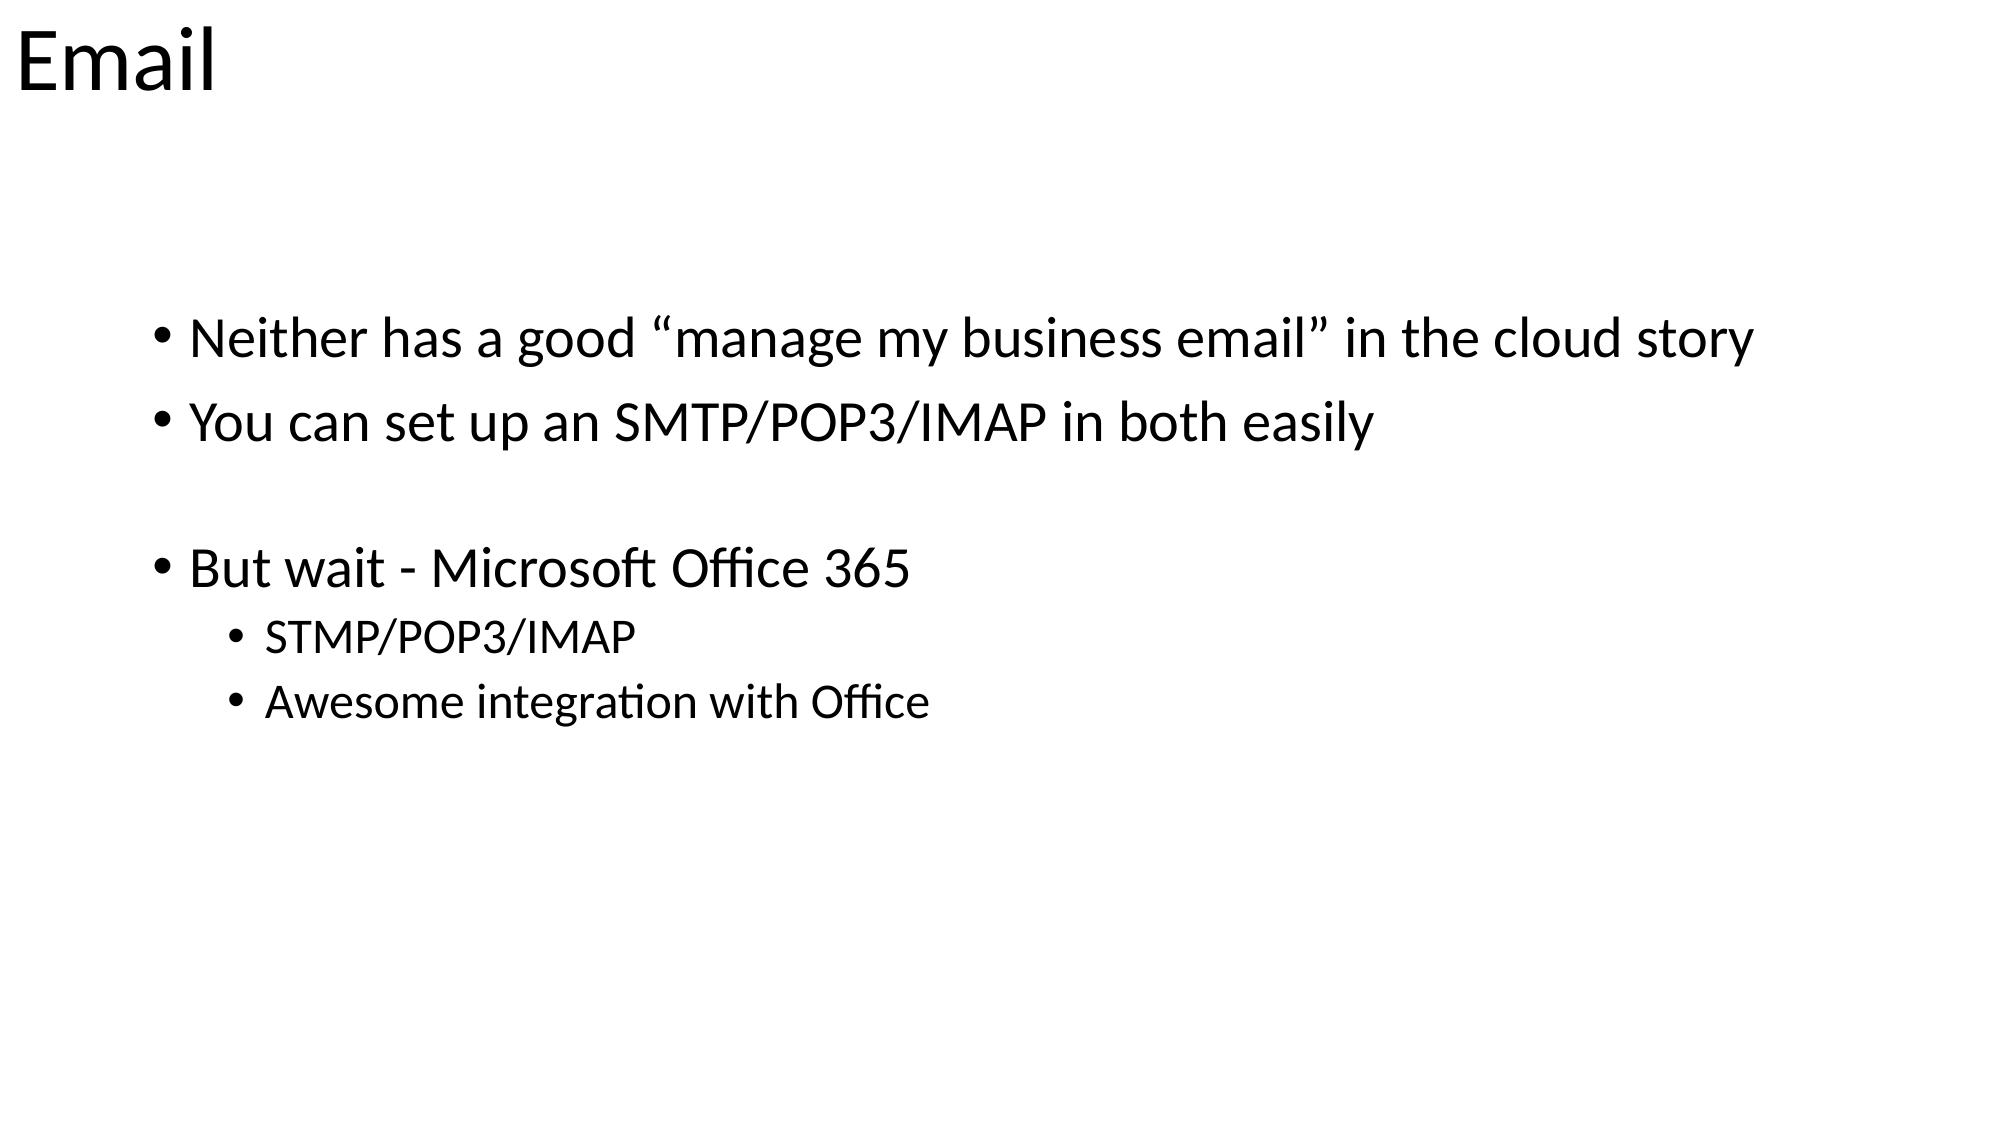

# Email
Neither has a good “manage my business email” in the cloud story
You can set up an SMTP/POP3/IMAP in both easily
But wait - Microsoft Office 365
STMP/POP3/IMAP
Awesome integration with Office